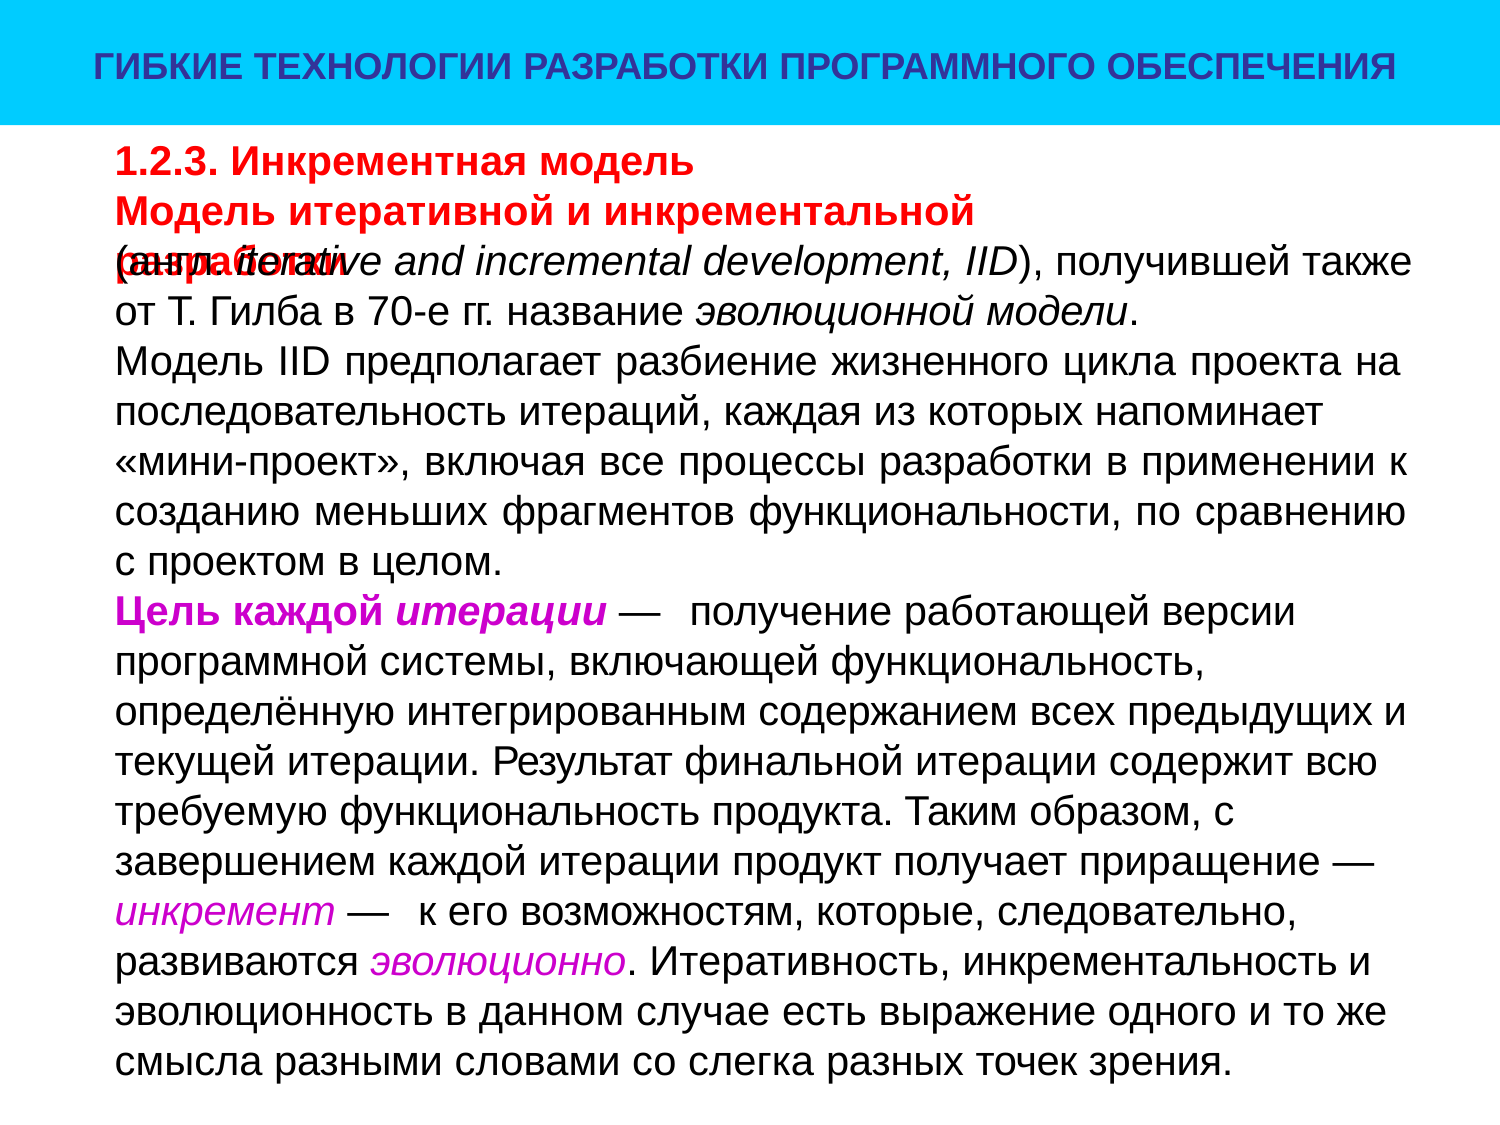

ГИБКИЕ ТЕХНОЛОГИИ РАЗРАБОТКИ ПРОГРАММНОГО ОБЕСПЕЧЕНИЯ
# 1.2.3. Инкрементная модель
Модель итеративной и инкрементальной разработки
(англ. iterative and incremental development, IID), получившей также
от Т. Гилба в 70-е гг. название эволюционной модели.
Модель IID предполагает разбиение жизненного цикла проекта на последовательность итераций, каждая из которых напоминает
«мини-проект», включая все процессы разработки в применении к созданию меньших фрагментов функциональности, по сравнению с проектом в целом.
Цель каждой итерации — получение работающей версии программной системы, включающей функциональность, определённую интегрированным содержанием всех предыдущих и текущей итерации. Результат финальной итерации содержит всю требуемую функциональность продукта. Таким образом, с завершением каждой итерации продукт получает приращение — инкремент — к его возможностям, которые, следовательно, развиваются эволюционно. Итеративность, инкрементальность и эволюционность в данном случае есть выражение одного и то же смысла разными словами со слегка разных точек зрения.